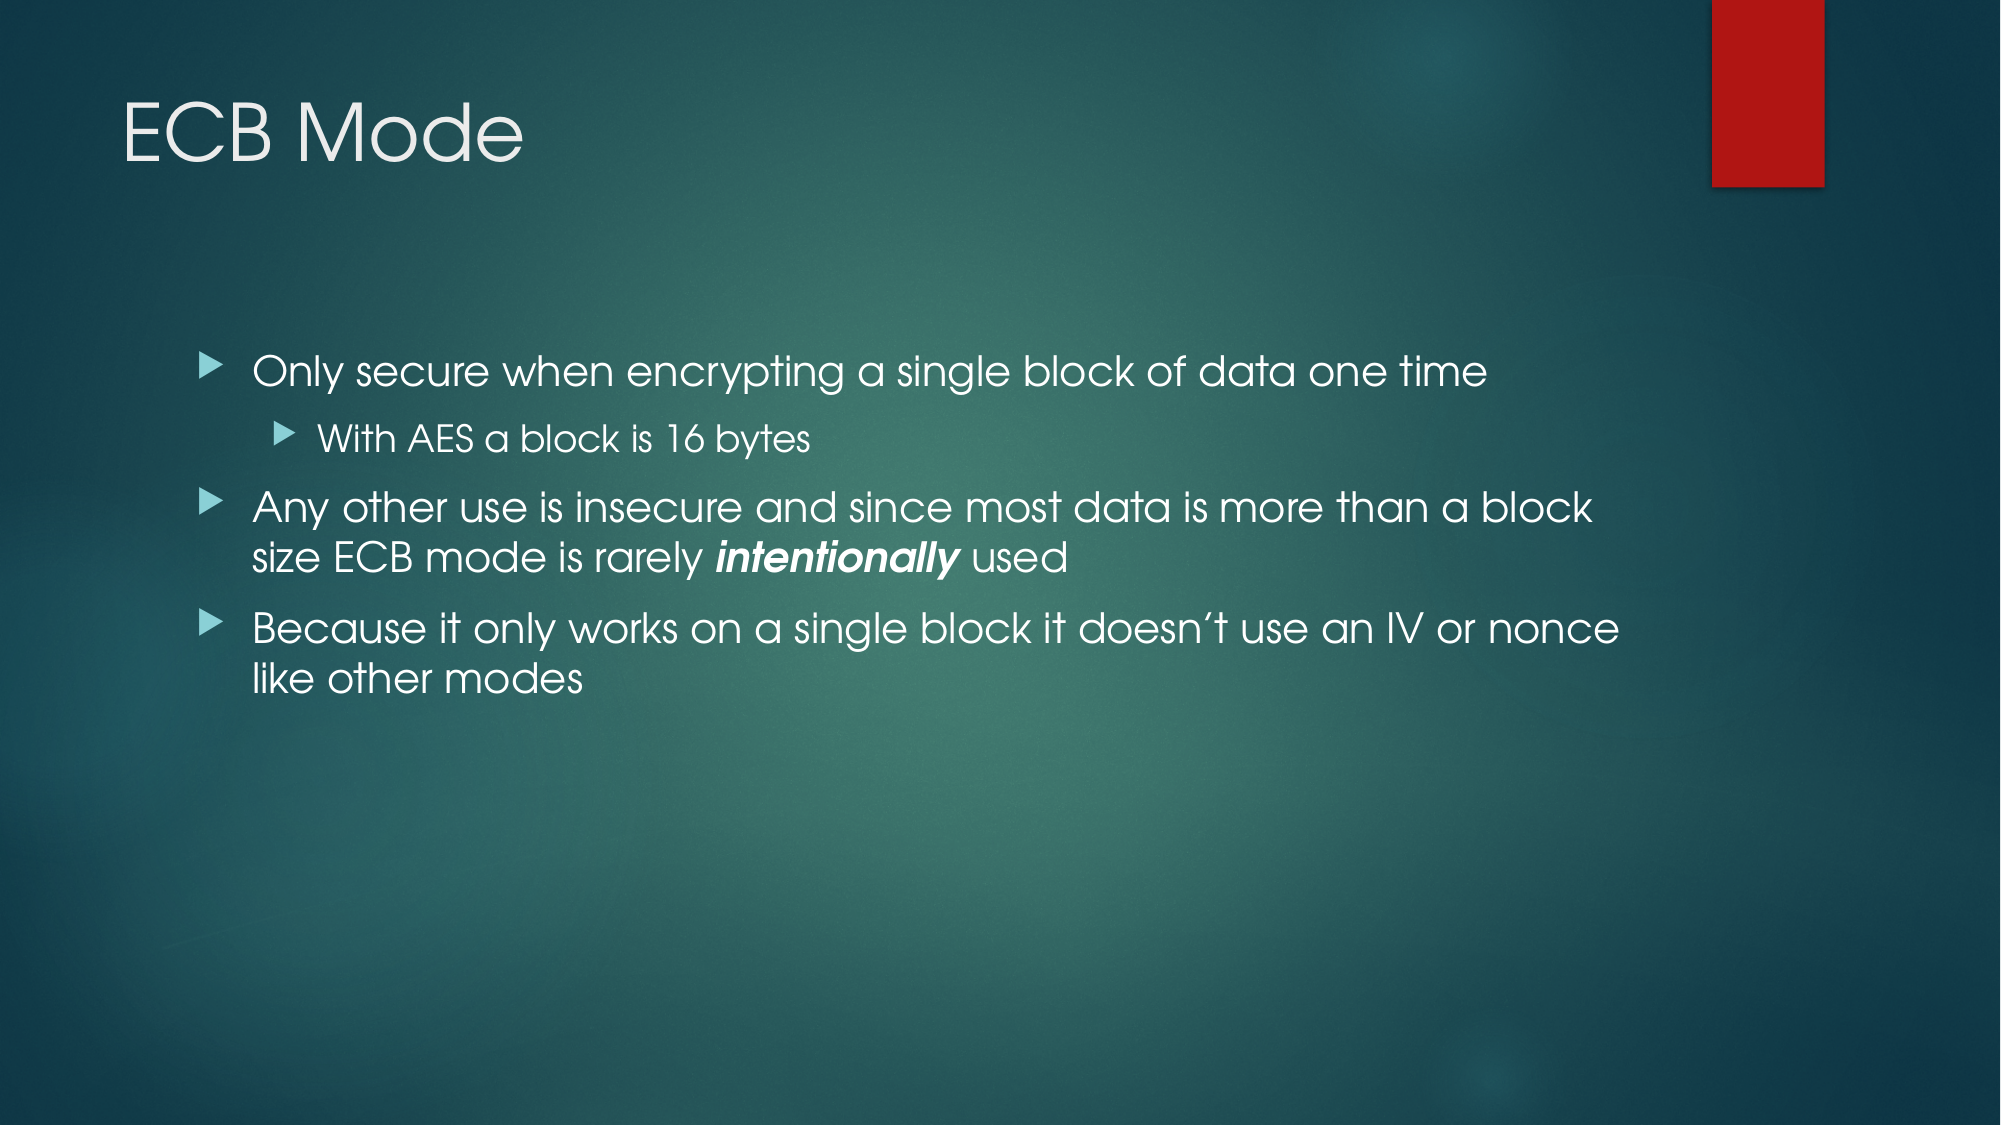

# ECB Mode
Only secure when encrypting a single block of data one time
With AES a block is 16 bytes
Any other use is insecure and since most data is more than a block size ECB mode is rarely intentionally used
Because it only works on a single block it doesn’t use an IV or nonce like other modes